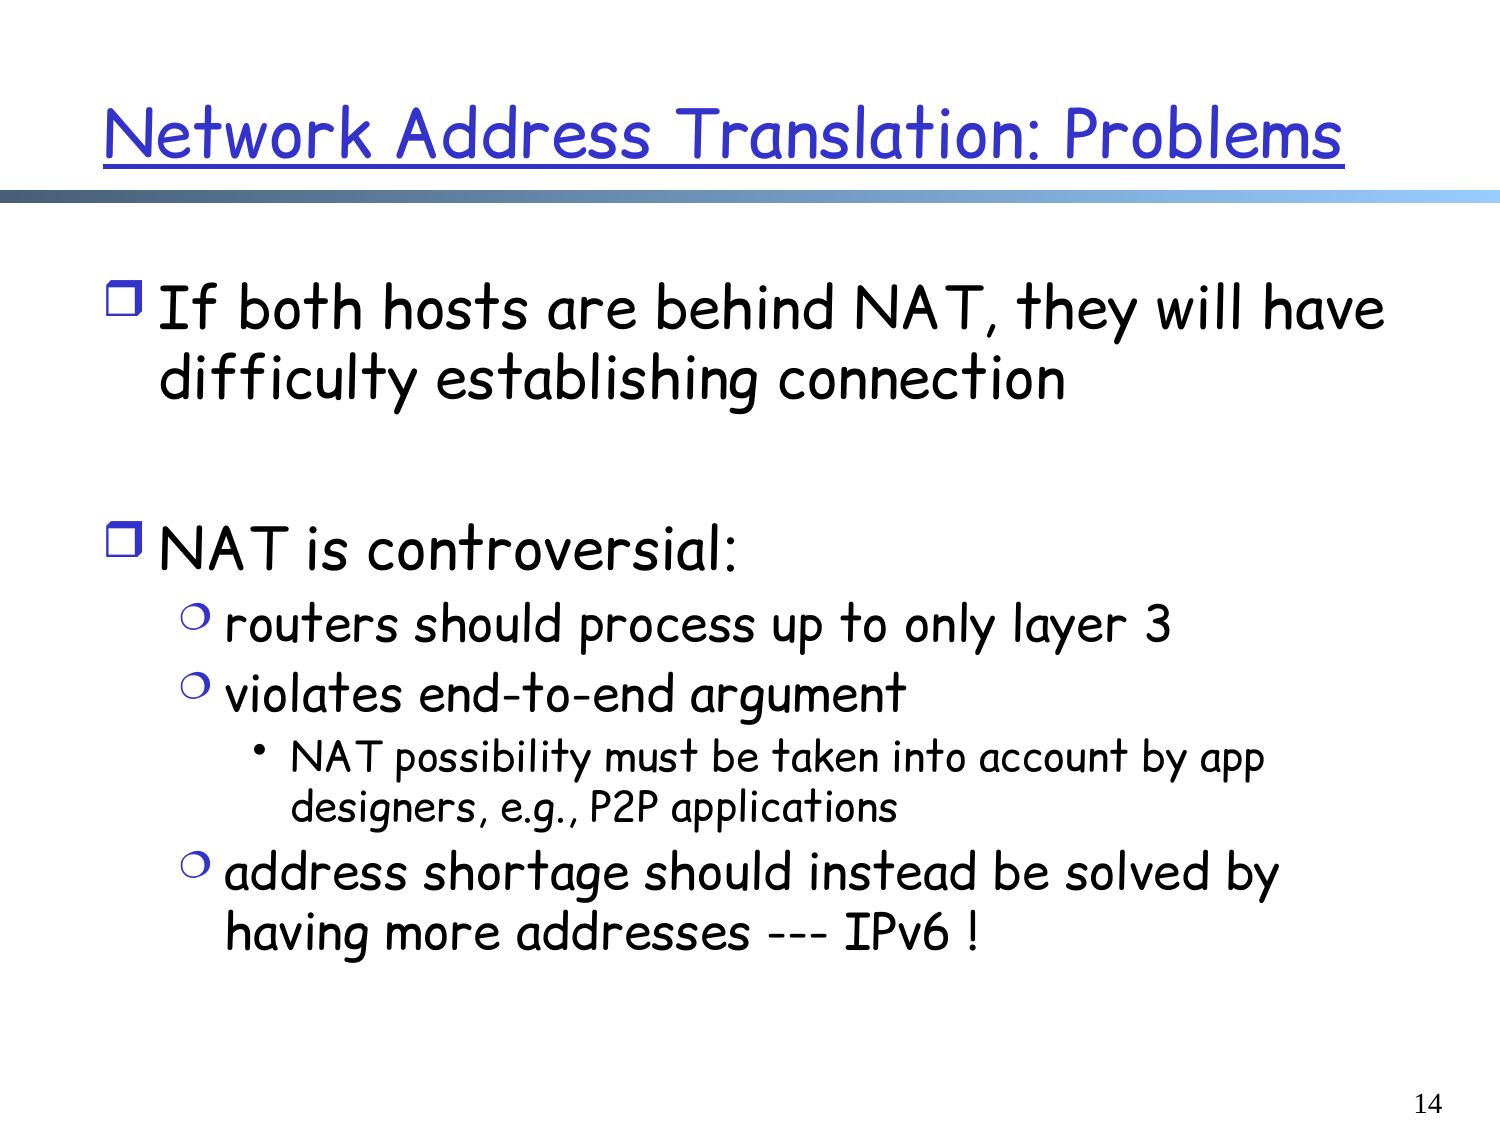

# Network Address Translation: Problems
If both hosts are behind NAT, they will have difficulty establishing connection

NAT is controversial:
routers should process up to only layer 3
violates end-to-end argument
NAT possibility must be taken into account by app designers, e.g., P2P applications
address shortage should instead be solved by having more addresses --- IPv6 !
14